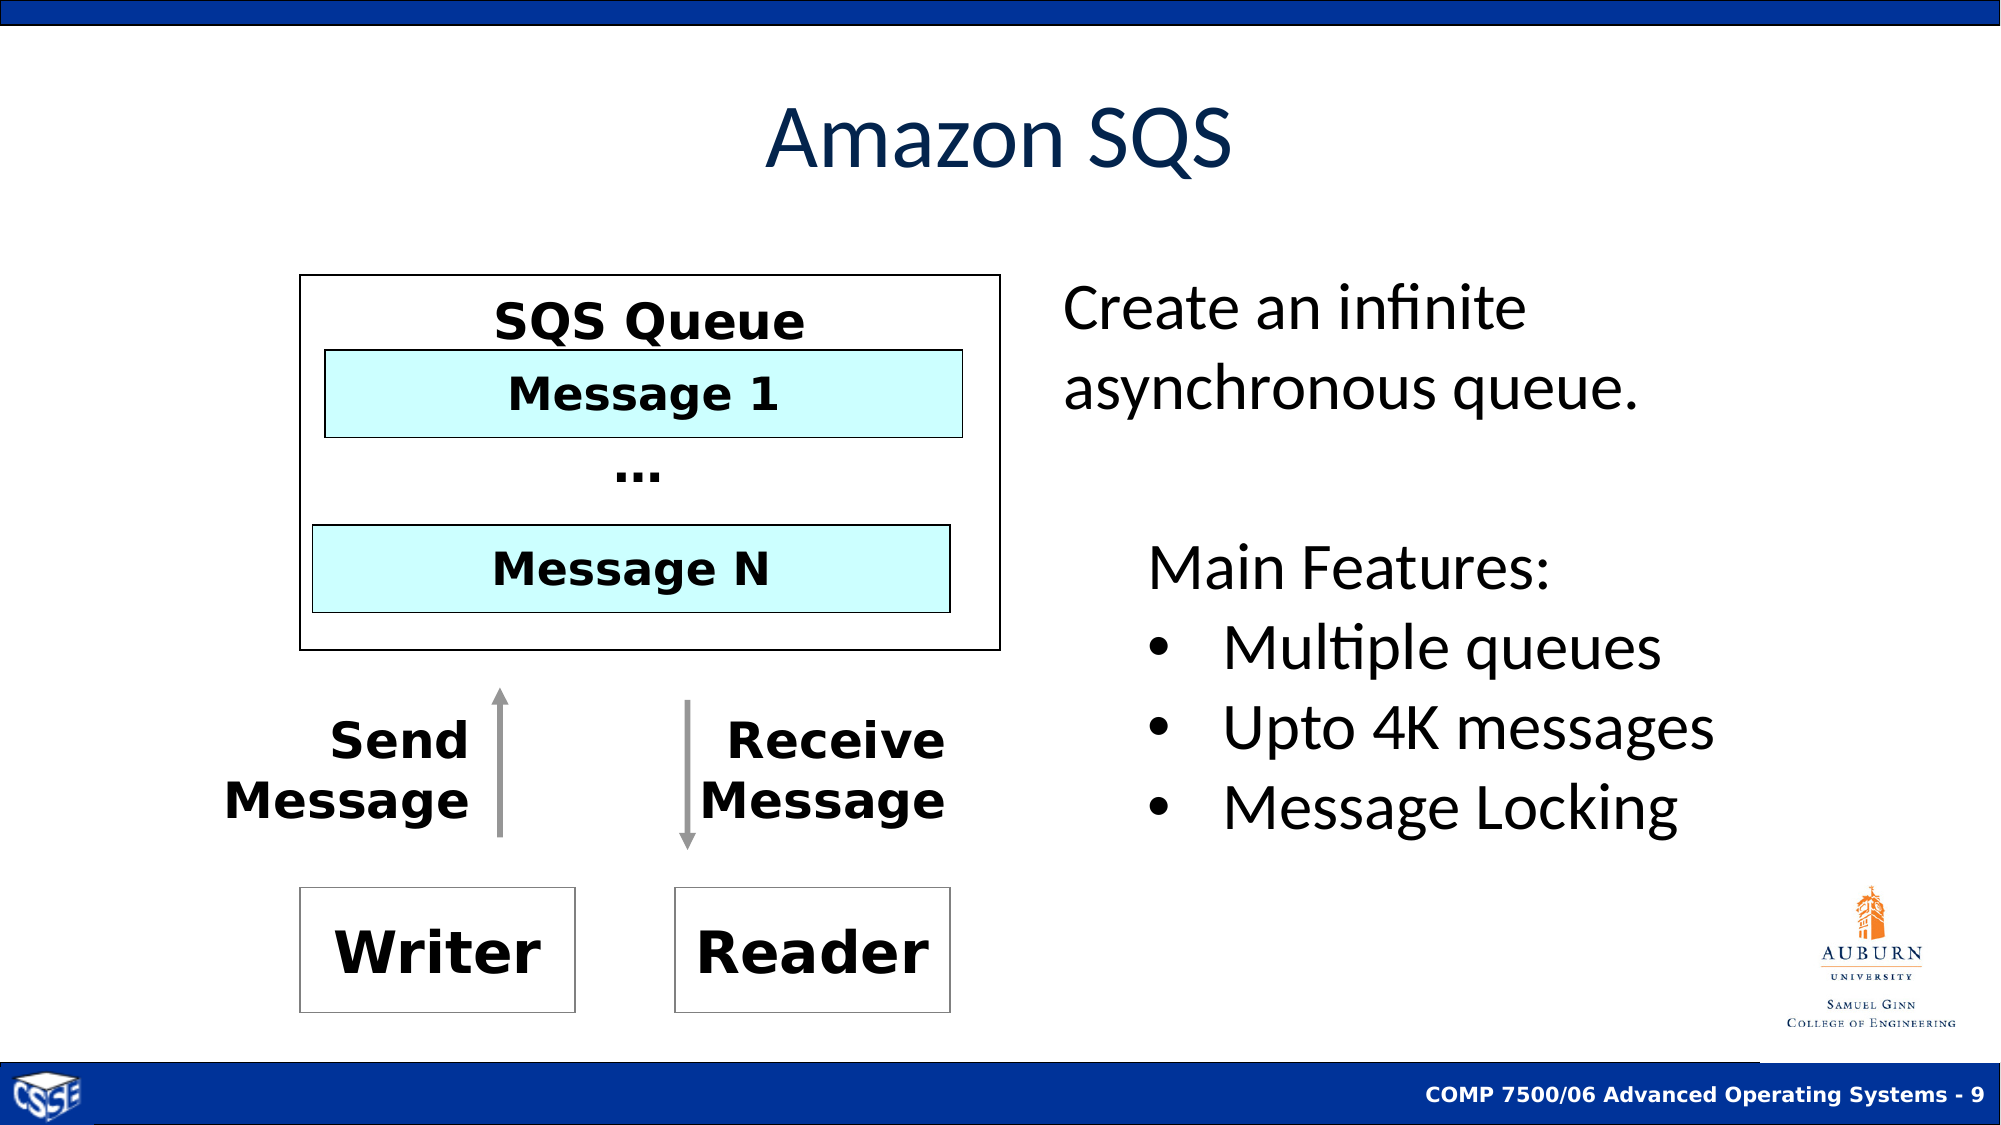

# Amazon SQS
Create an infinite
asynchronous queue.
SQS Queue
Message 1
…
Main Features:
Multiple queues
Upto 4K messages
Message Locking
Message N

Send
Message
Receive
Message
Writer
Reader